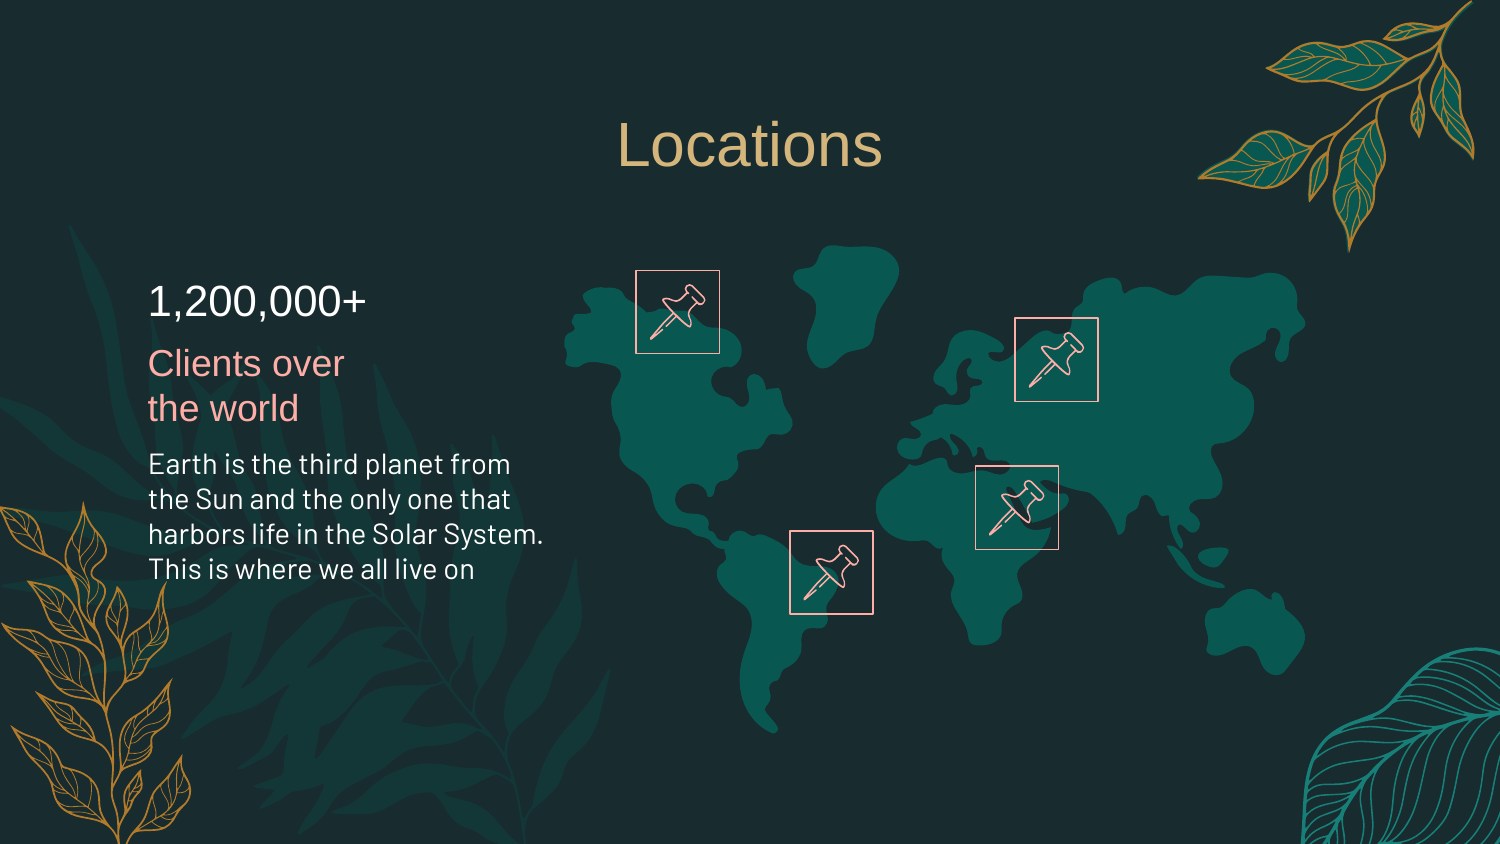

# Locations

1,200,000+

Clients over
the world
Earth is the third planet from the Sun and the only one that harbors life in the Solar System. This is where we all live on